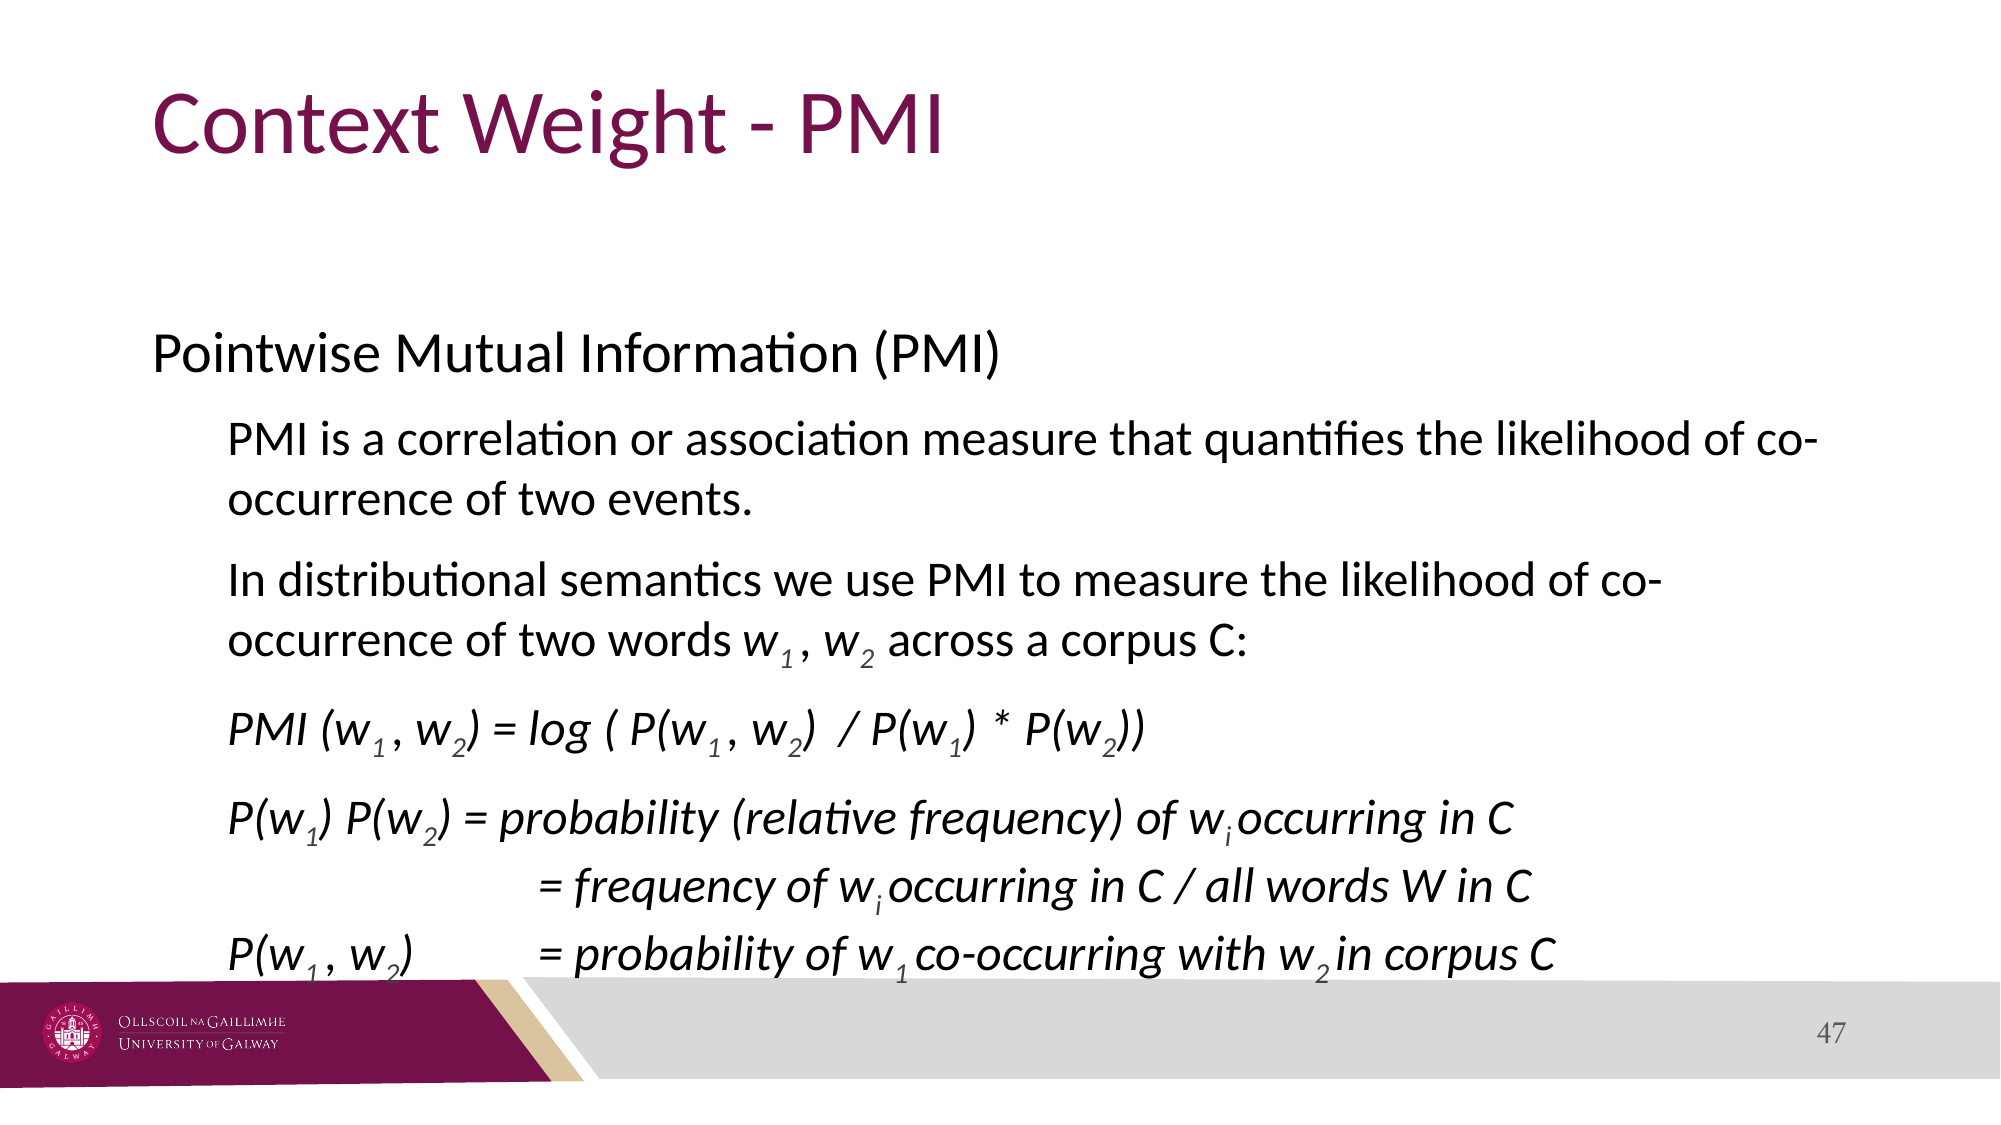

# Context Weight - PMI
Pointwise Mutual Information (PMI)
PMI is a correlation or association measure that quantifies the likelihood of co-occurrence of two events.
In distributional semantics we use PMI to measure the likelihood of co-occurrence of two words w1 , w2  across a corpus C:
PMI (w1 , w2) = log ( P(w1 , w2)  / P(w1) * P(w2))
P(w1) P(w2) = probability (relative frequency) of wi occurring in C
		 = frequency of wi occurring in C / all words W in C
P(w1 , w2)	 = probability of w1 co-occurring with w2 in corpus C
47